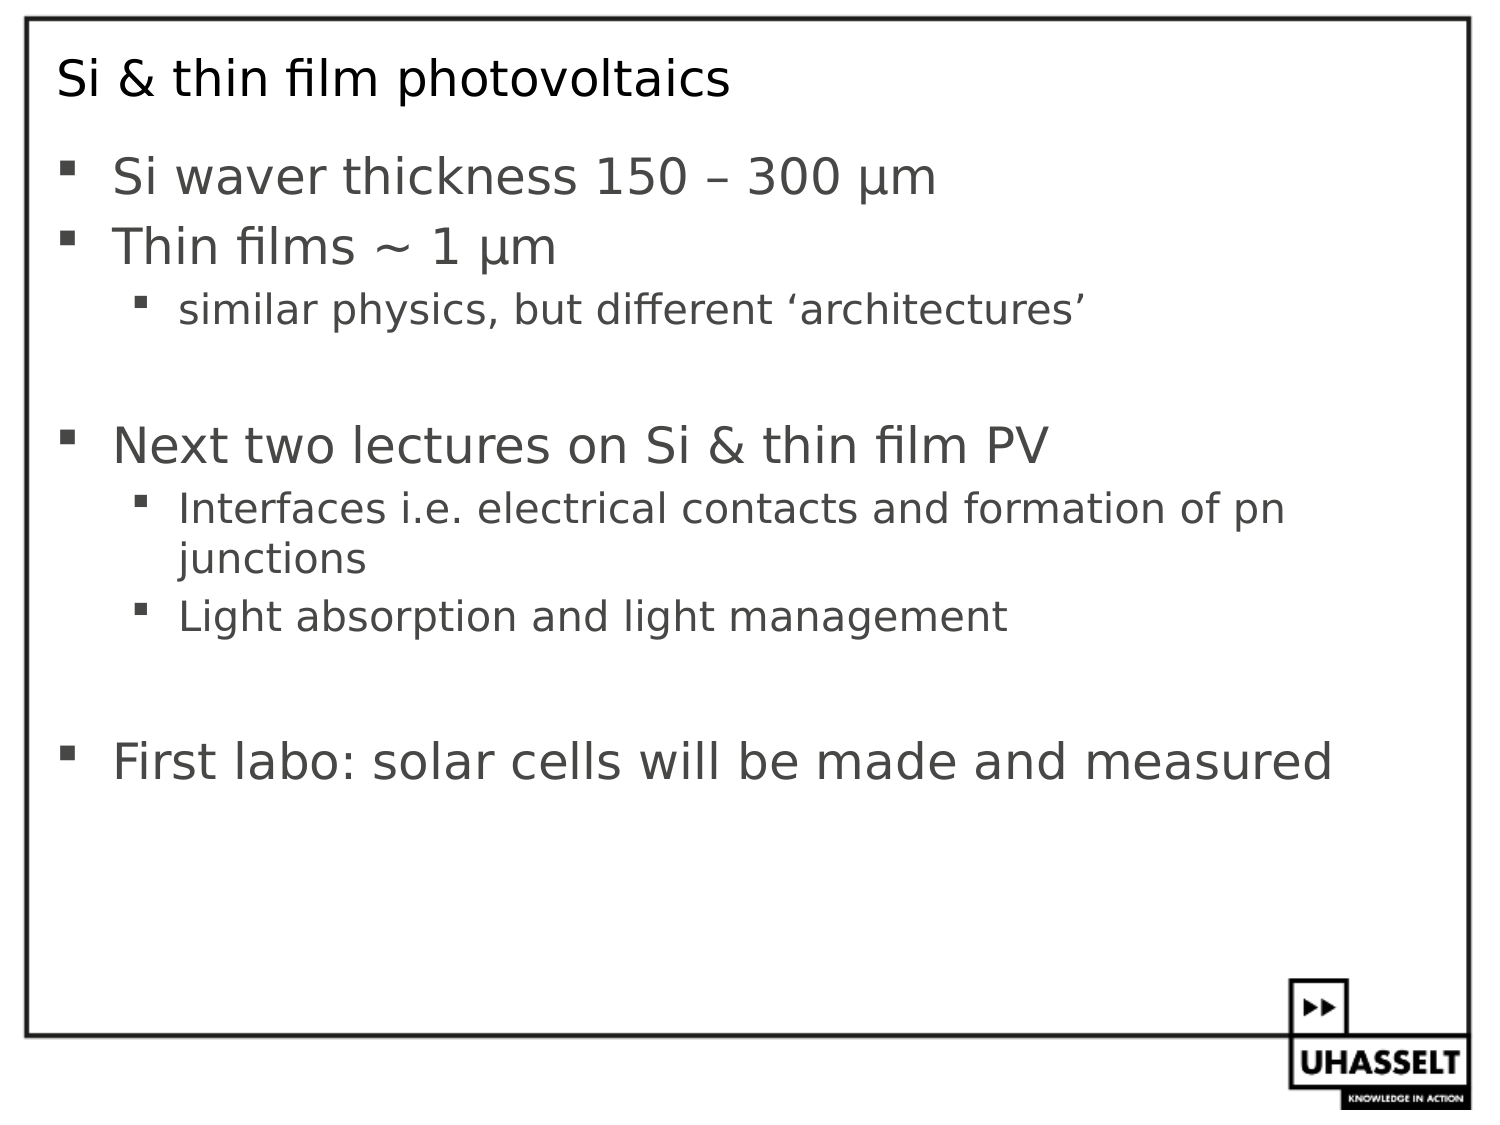

# Si & thin film photovoltaics
Si waver thickness 150 – 300 µm
Thin films ~ 1 µm
similar physics, but different ‘architectures’

Next two lectures on Si & thin film PV
Interfaces i.e. electrical contacts and formation of pn junctions
Light absorption and light management

First labo: solar cells will be made and measured